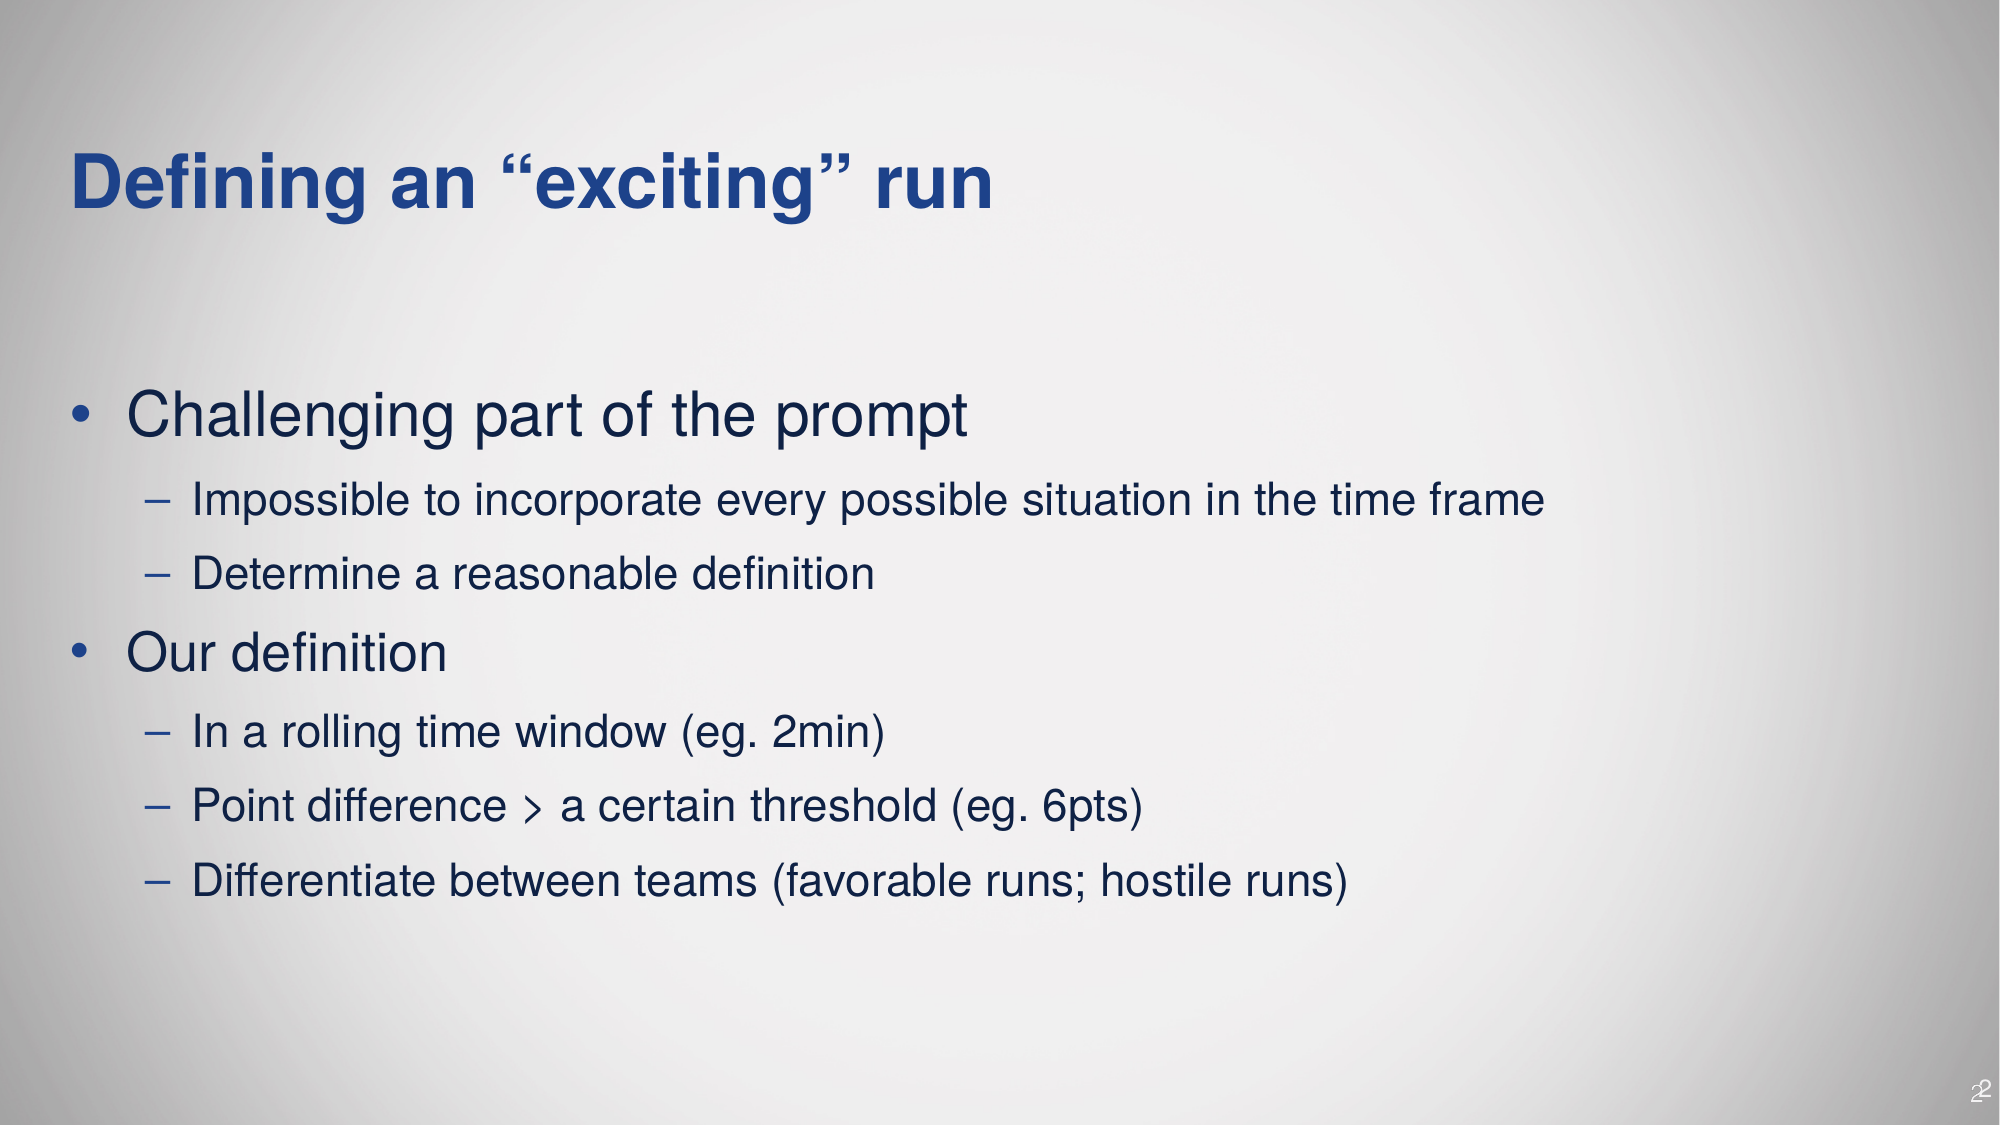

# Defining an “exciting” run

Challenging part of the prompt
Impossible to incorporate every possible situation in the time frame
Determine a reasonable definition
Our definition
In a rolling time window (eg. 2min)
Point difference > a certain threshold (eg. 6pts)
Differentiate between teams (favorable runs; hostile runs)

2
2
2